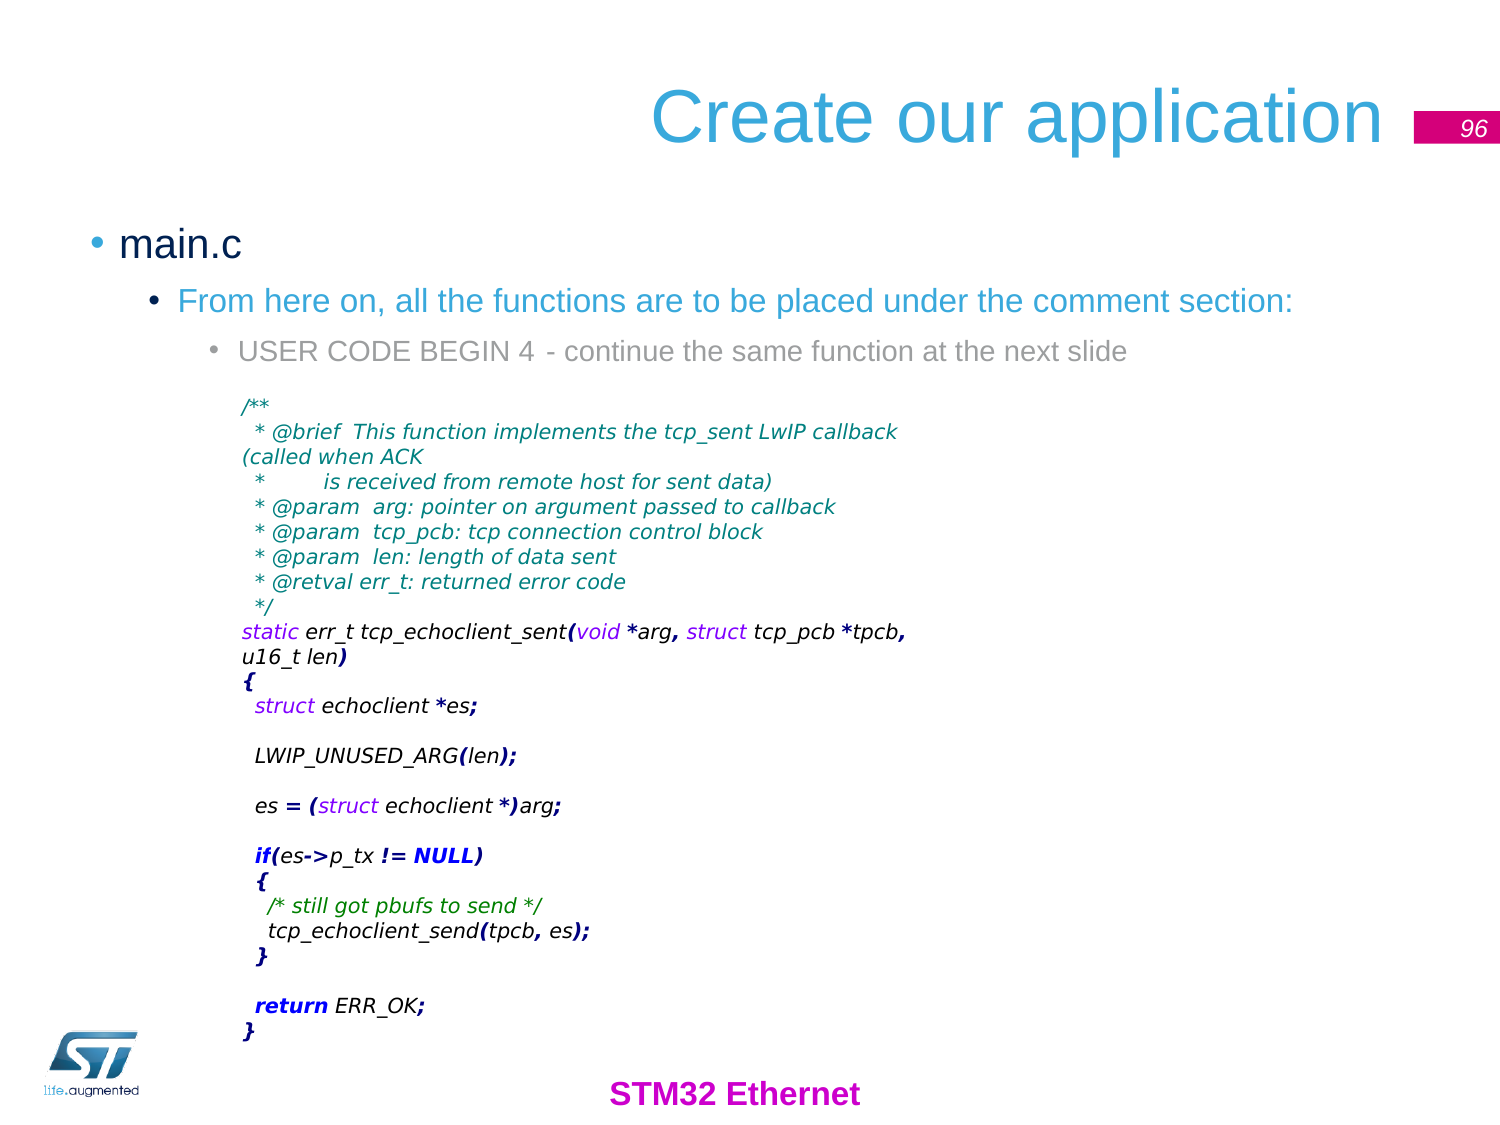

# Create our application
96
main.c
From here on, all the functions are to be placed under the comment section:
USER CODE BEGIN 4	 - continue the same function at the next slide

/**
  * @brief  This function implements the tcp_sent LwIP callback (called when ACK
  *         is received from remote host for sent data)
  * @param  arg: pointer on argument passed to callback
  * @param  tcp_pcb: tcp connection control block
  * @param  len: length of data sent
  * @retval err_t: returned error code
  */
static err_t tcp_echoclient_sent(void *arg, struct tcp_pcb *tpcb, u16_t len)
{
  struct echoclient *es;

  LWIP_UNUSED_ARG(len);

  es = (struct echoclient *)arg;

  if(es->p_tx != NULL)
  {
    /* still got pbufs to send */
    tcp_echoclient_send(tpcb, es);
  }

  return ERR_OK;
}